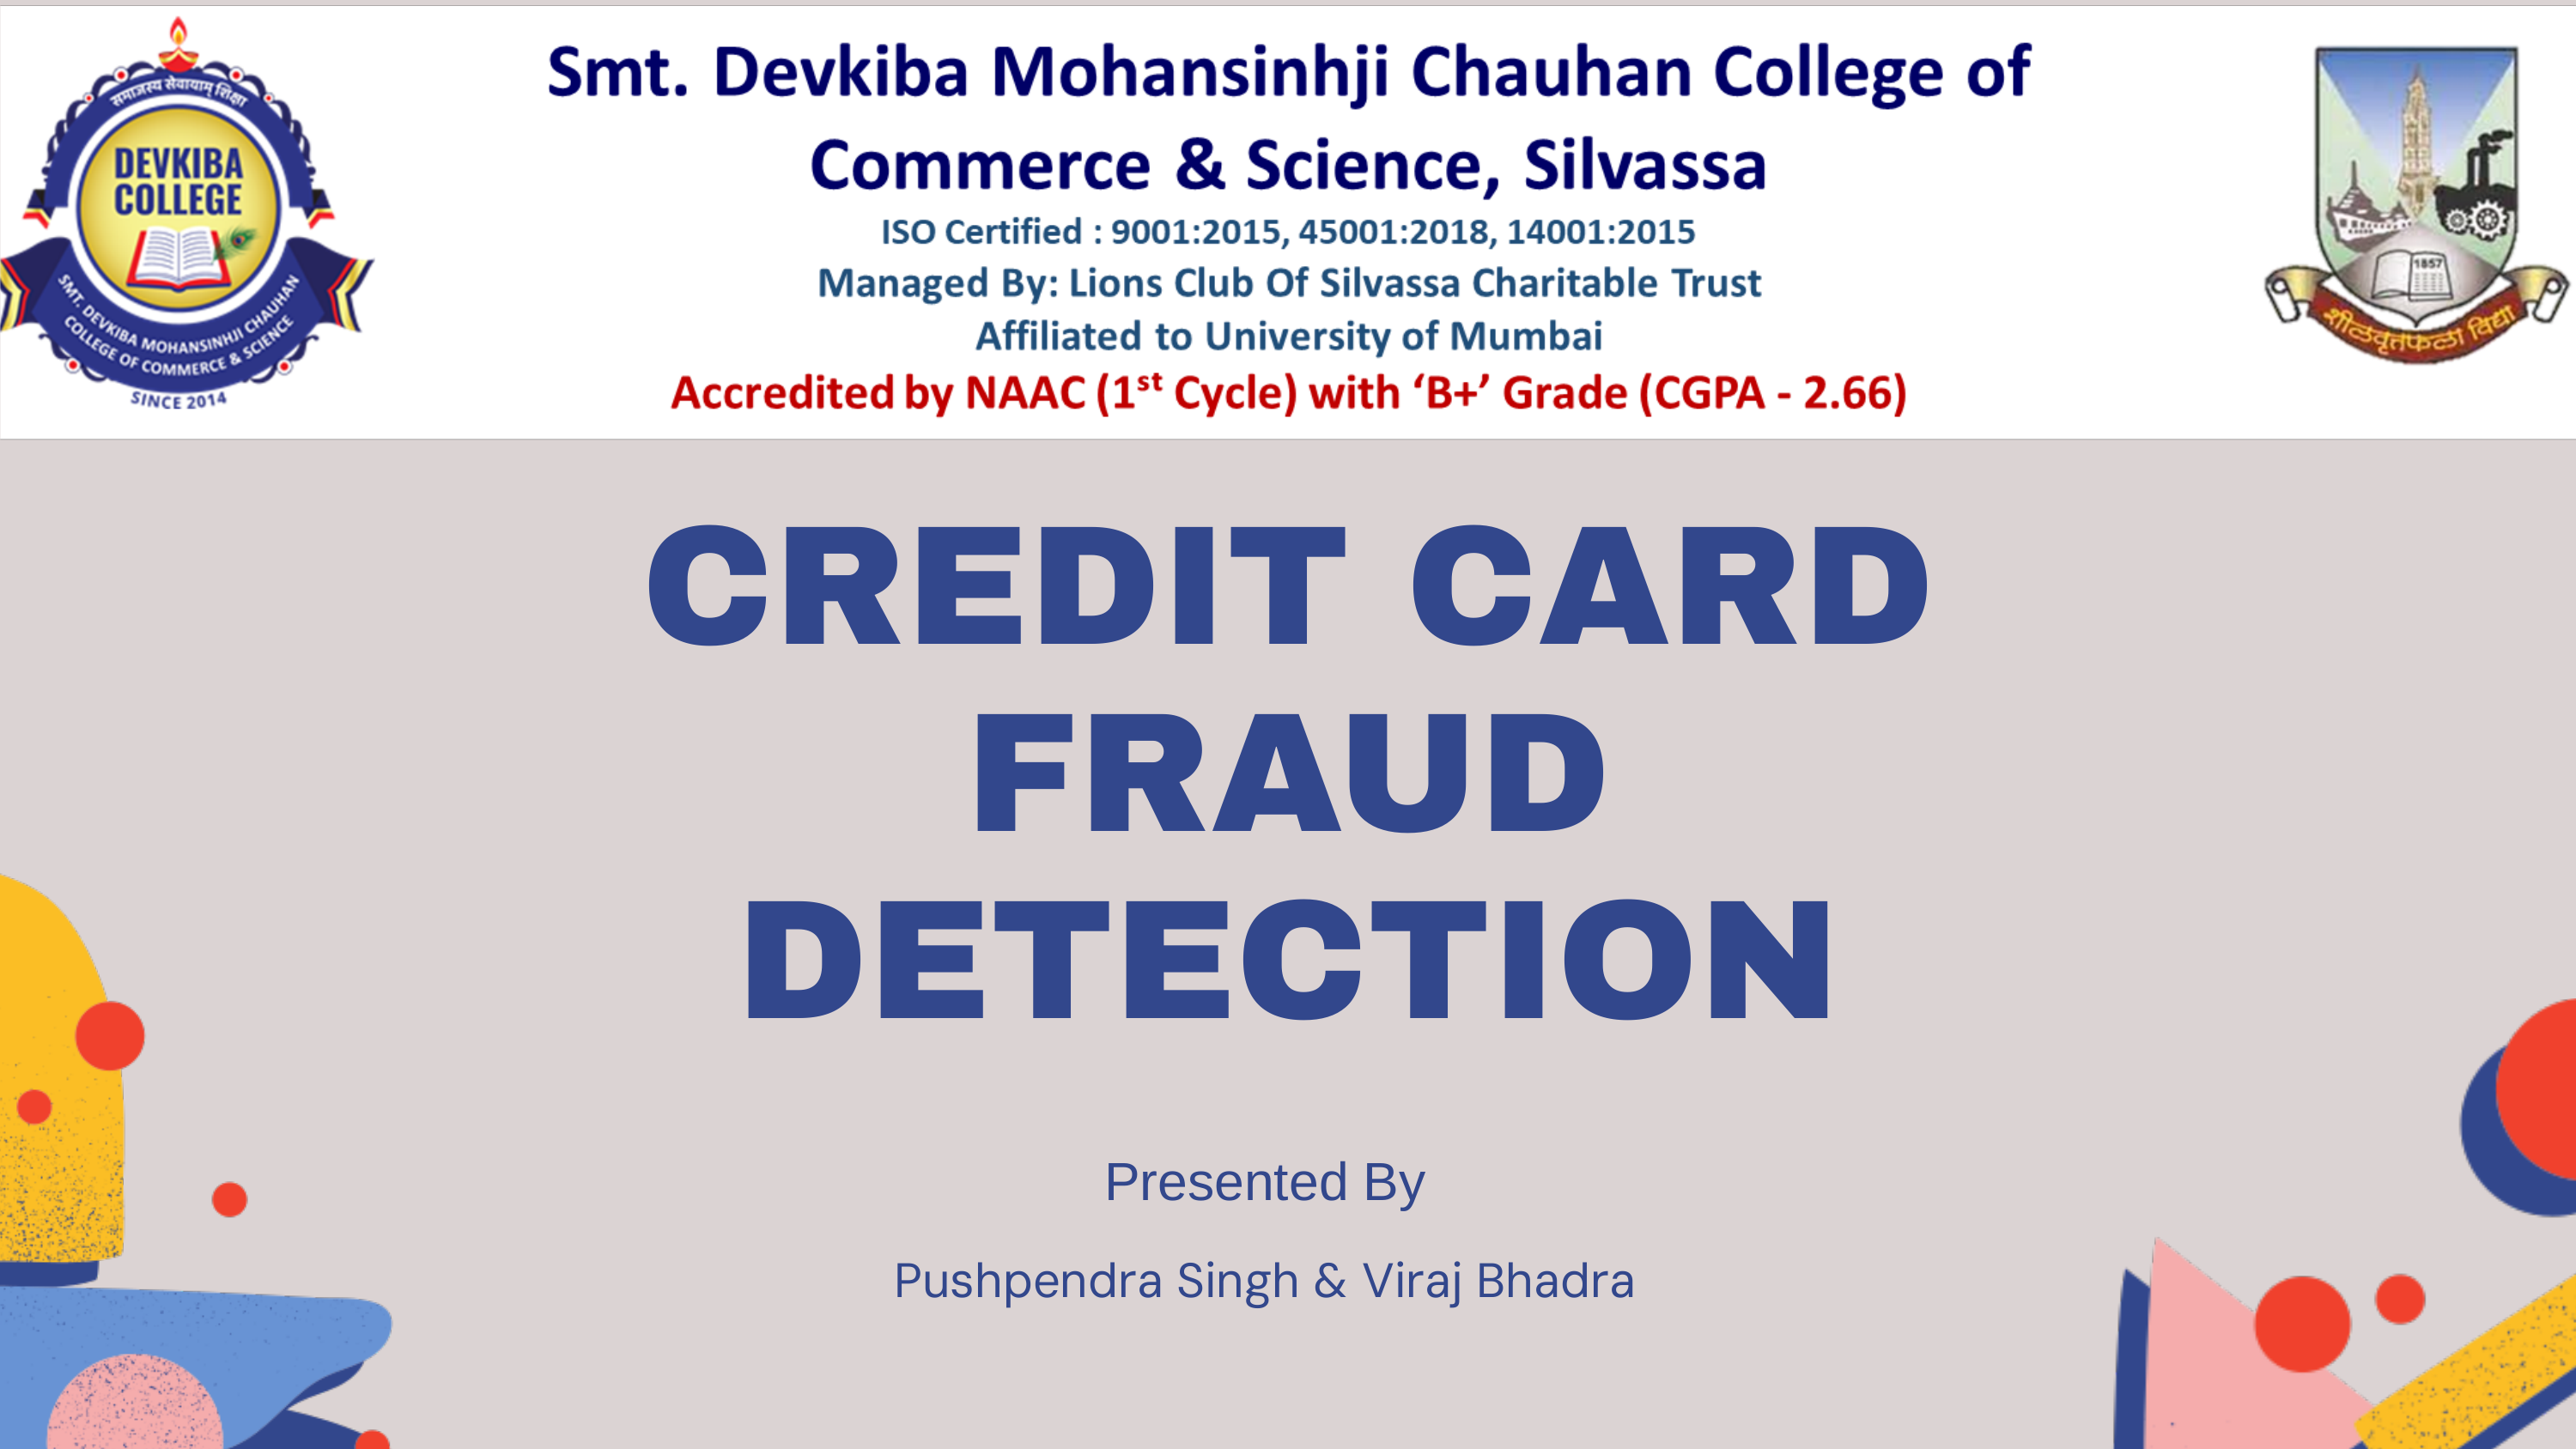

CREDIT CARD FRAUD DETECTION

Presented By
Pushpendra Singh & Viraj Bhadra